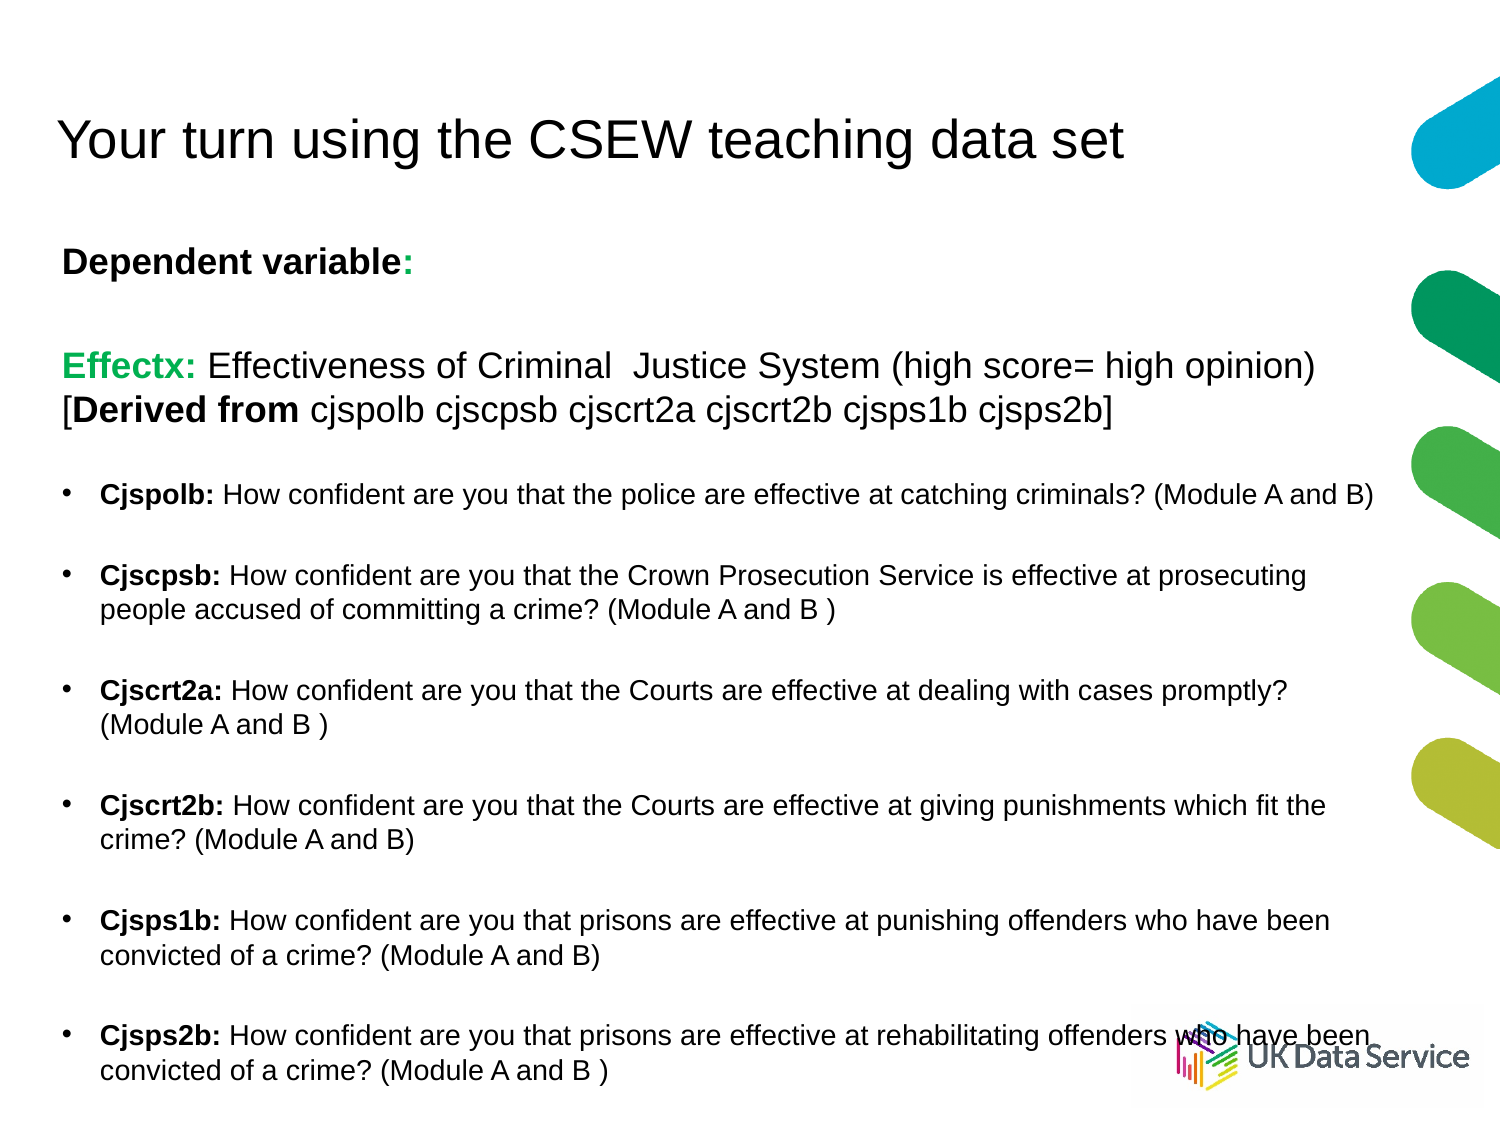

# Your turn using the CSEW teaching data set
Dependent variable:

Effectx: Effectiveness of Criminal  Justice System (high score= high opinion) [Derived from cjspolb cjscpsb cjscrt2a cjscrt2b cjsps1b cjsps2b]

Cjspolb: How confident are you that the police are effective at catching criminals? (Module A and B)

Cjscpsb: How confident are you that the Crown Prosecution Service is effective at prosecuting people accused of committing a crime? (Module A and B )

Cjscrt2a: How confident are you that the Courts are effective at dealing with cases promptly? (Module A and B )

Cjscrt2b: How confident are you that the Courts are effective at giving punishments which fit the crime? (Module A and B)

Cjsps1b: How confident are you that prisons are effective at punishing offenders who have been convicted of a crime? (Module A and B)

Cjsps2b: How confident are you that prisons are effective at rehabilitating offenders who have been convicted of a crime? (Module A and B )